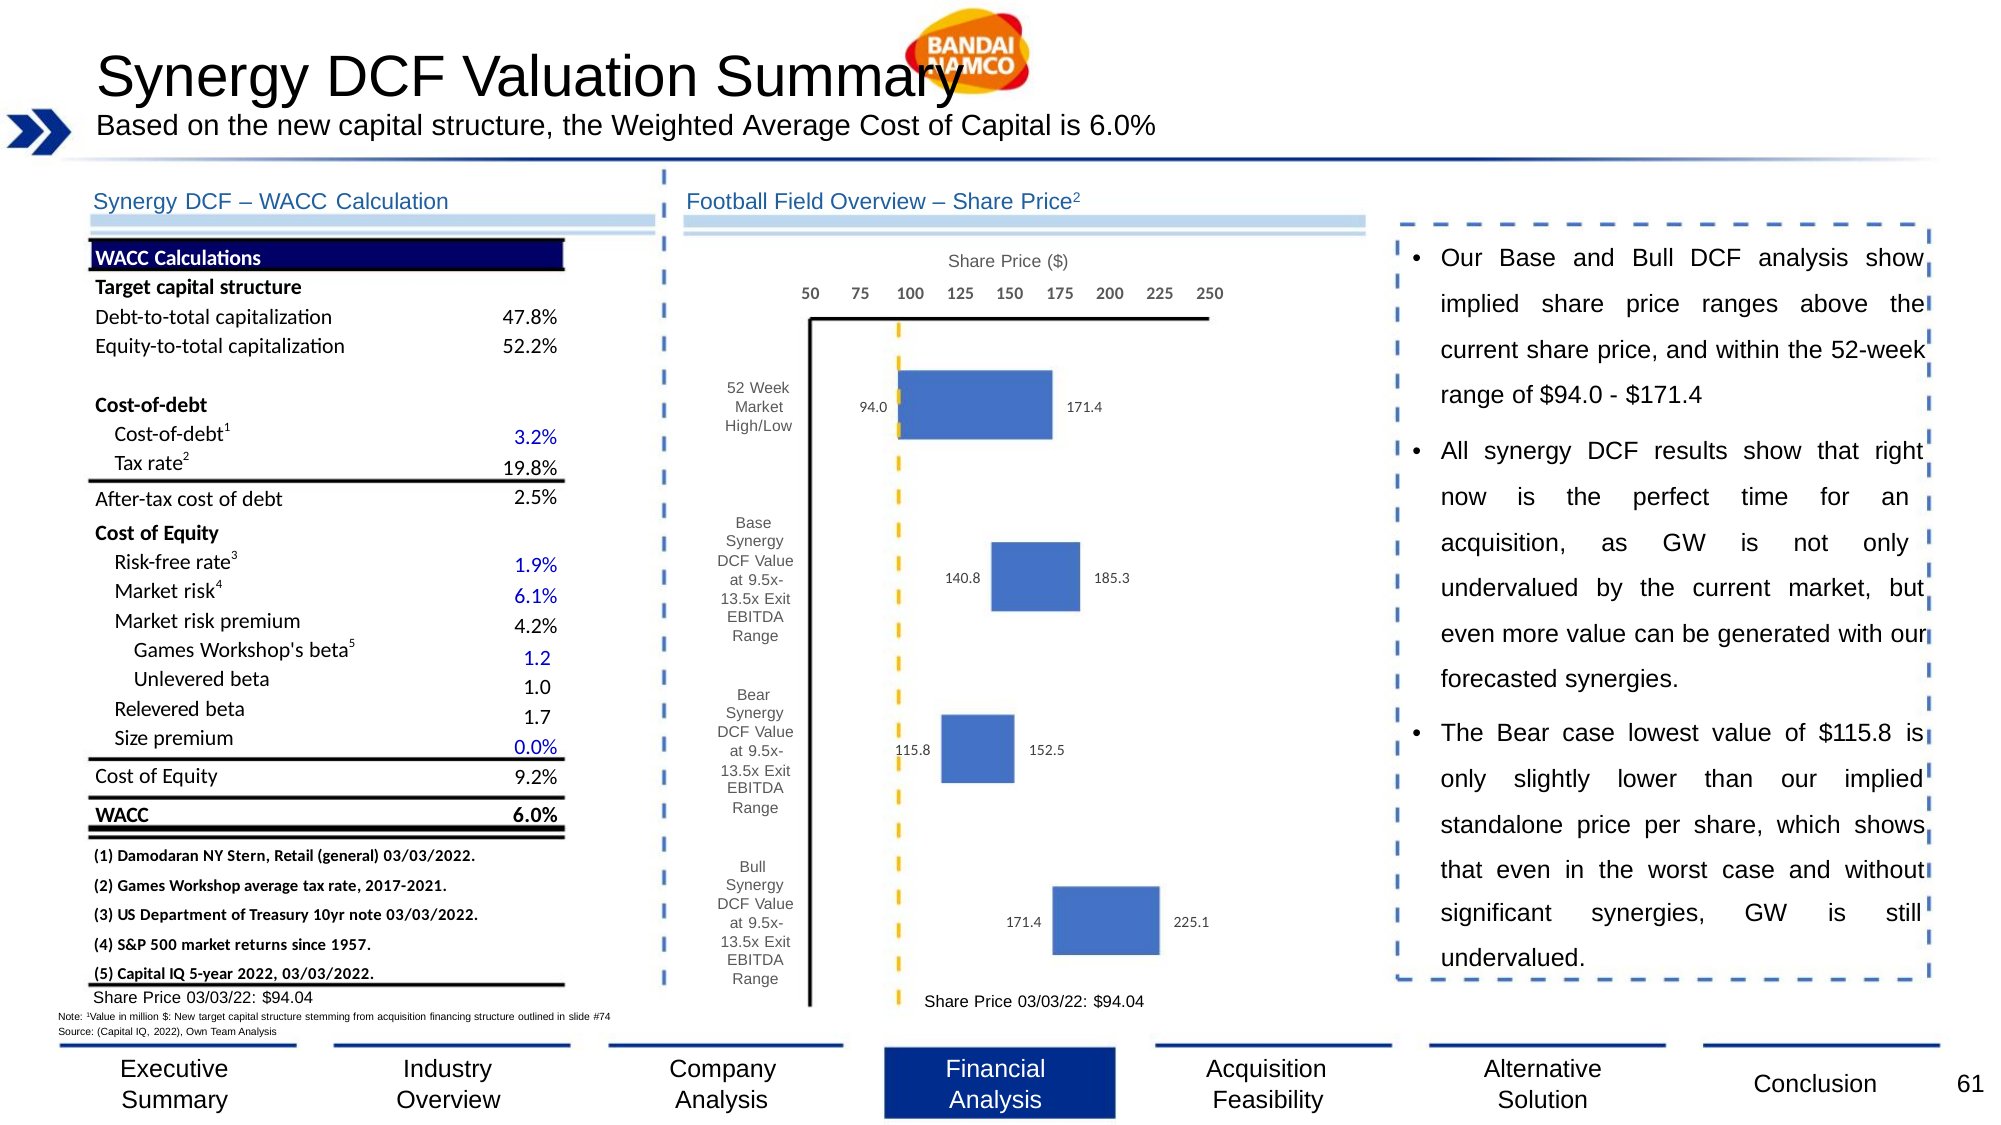

Synergy DCF Valuation Summary
Based on the new capital structure, the Weighted Average Cost of Capital is 6.0%
Synergy DCF – WACC Calculation
Football Field Overview – Share Price2
WACC Calculations
• Our Base and Bull DCF analysis show
implied share price ranges above the
current share price, and within the 52-week
range of $94.0 - $171.4
Share Price ($)
Target capital structure
Debt-to-total capitalization
Equity-to-total capitalization
100 125 150 175 200 225 250
50
75
47.8%
52.2%
52 Week
Market
High/Low
Cost-of-debt
Cost-of-debt1
Tax rate2
94.0
171.4
3.2%
19.8%
2.5%
• All synergy DCF results show that right
now is the perfect time for an
acquisition, as GW is not only
undervalued by the current market, but
even more value can be generated with our
forecasted synergies.
After-tax cost of debt
Base
Cost of Equity
Risk-free rate3
Market risk4
Market risk premium
Games Workshop's beta5
Unlevered beta
Relevered beta
Size premium
Synergy
DCF Value
at 9.5x-
13.5x Exit
EBITDA
Range
1.9%
6.1%
4.2%
1.2
1.0
1.7
140.8
185.3
Bear
Synergy
DCF Value
at 9.5x-
13.5x Exit
EBITDA
Range
• The Bear case lowest value of $115.8 is
only slightly lower than our implied
standalone price per share, which shows
that even in the worst case and without
0.0%
9.2%
115.8
152.5
Cost of Equity
WACC
6.0%
(1) Damodaran NY Stern, Retail (general) 03/03/2022.
(2) Games Workshop average tax rate, 2017-2021.
(3) US Department of Treasury 10yr note 03/03/2022.
(4) S&P 500 market returns since 1957.
Bull
Synergy
DCF Value
at 9.5x-
13.5x Exit
EBITDA
Range
significant
synergies,
GW
is
still
171.4
225.1
undervalued.
(5) Capital IQ 5-year 2022, 03/03/2022.
Share Price 03/03/22: $94.04
Share Price 03/03/22: $94.04
Note: 1Value in million $: New target capital structure stemming from acquisition financing structure outlined in slide #74
Source: (Capital IQ, 2022), Own Team Analysis
Executive
Summary
Industry
Overview
Company
Analysis
Financial
Analysis
Acquisition
Feasibility
Alternative
Solution
Conclusion
61